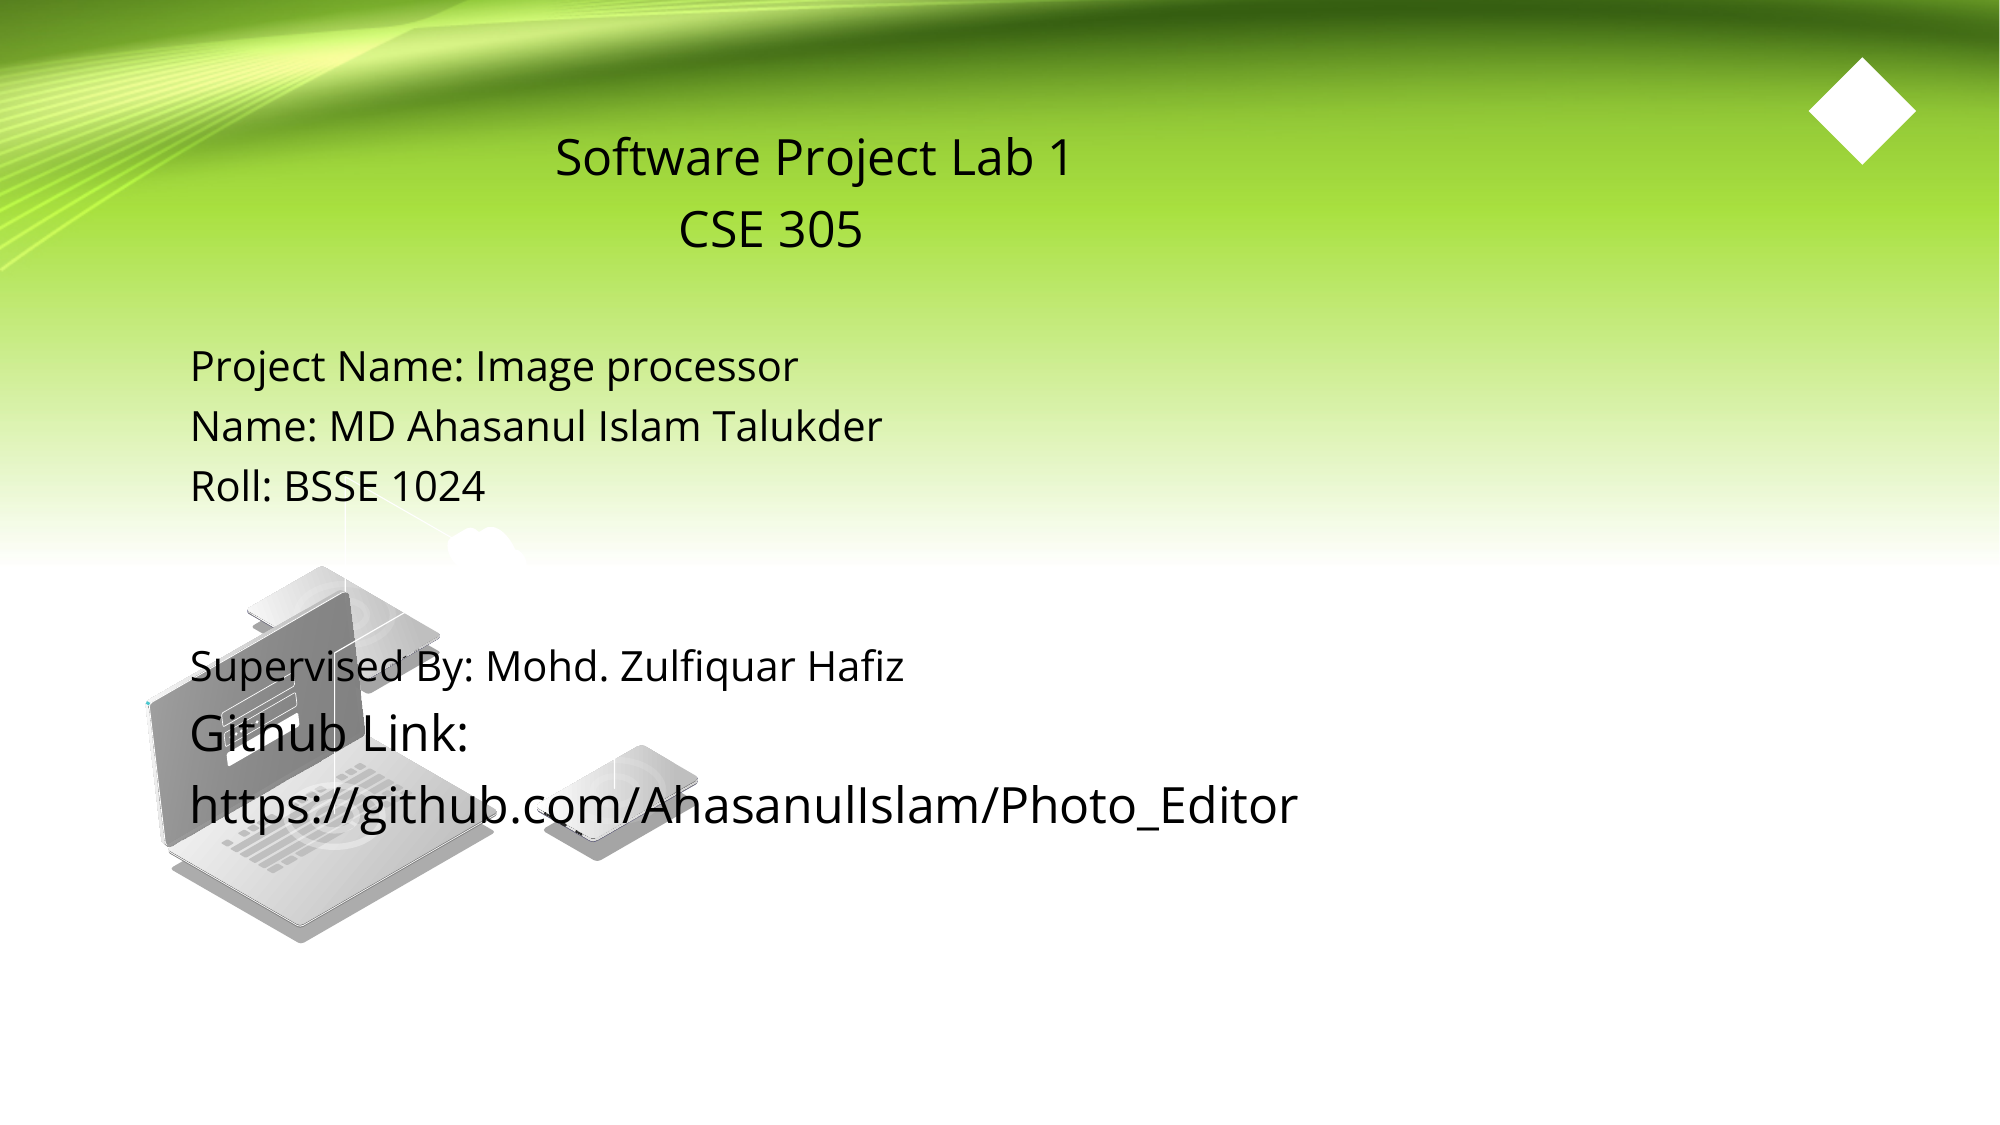

2
		     Software Project Lab 1
			   CSE 305

Project Name: Image processor
Name: MD Ahasanul Islam Talukder
Roll: BSSE 1024

Supervised By: Mohd. Zulfiquar Hafiz
Github Link:
https://github.com/AhasanulIslam/Photo_Editor